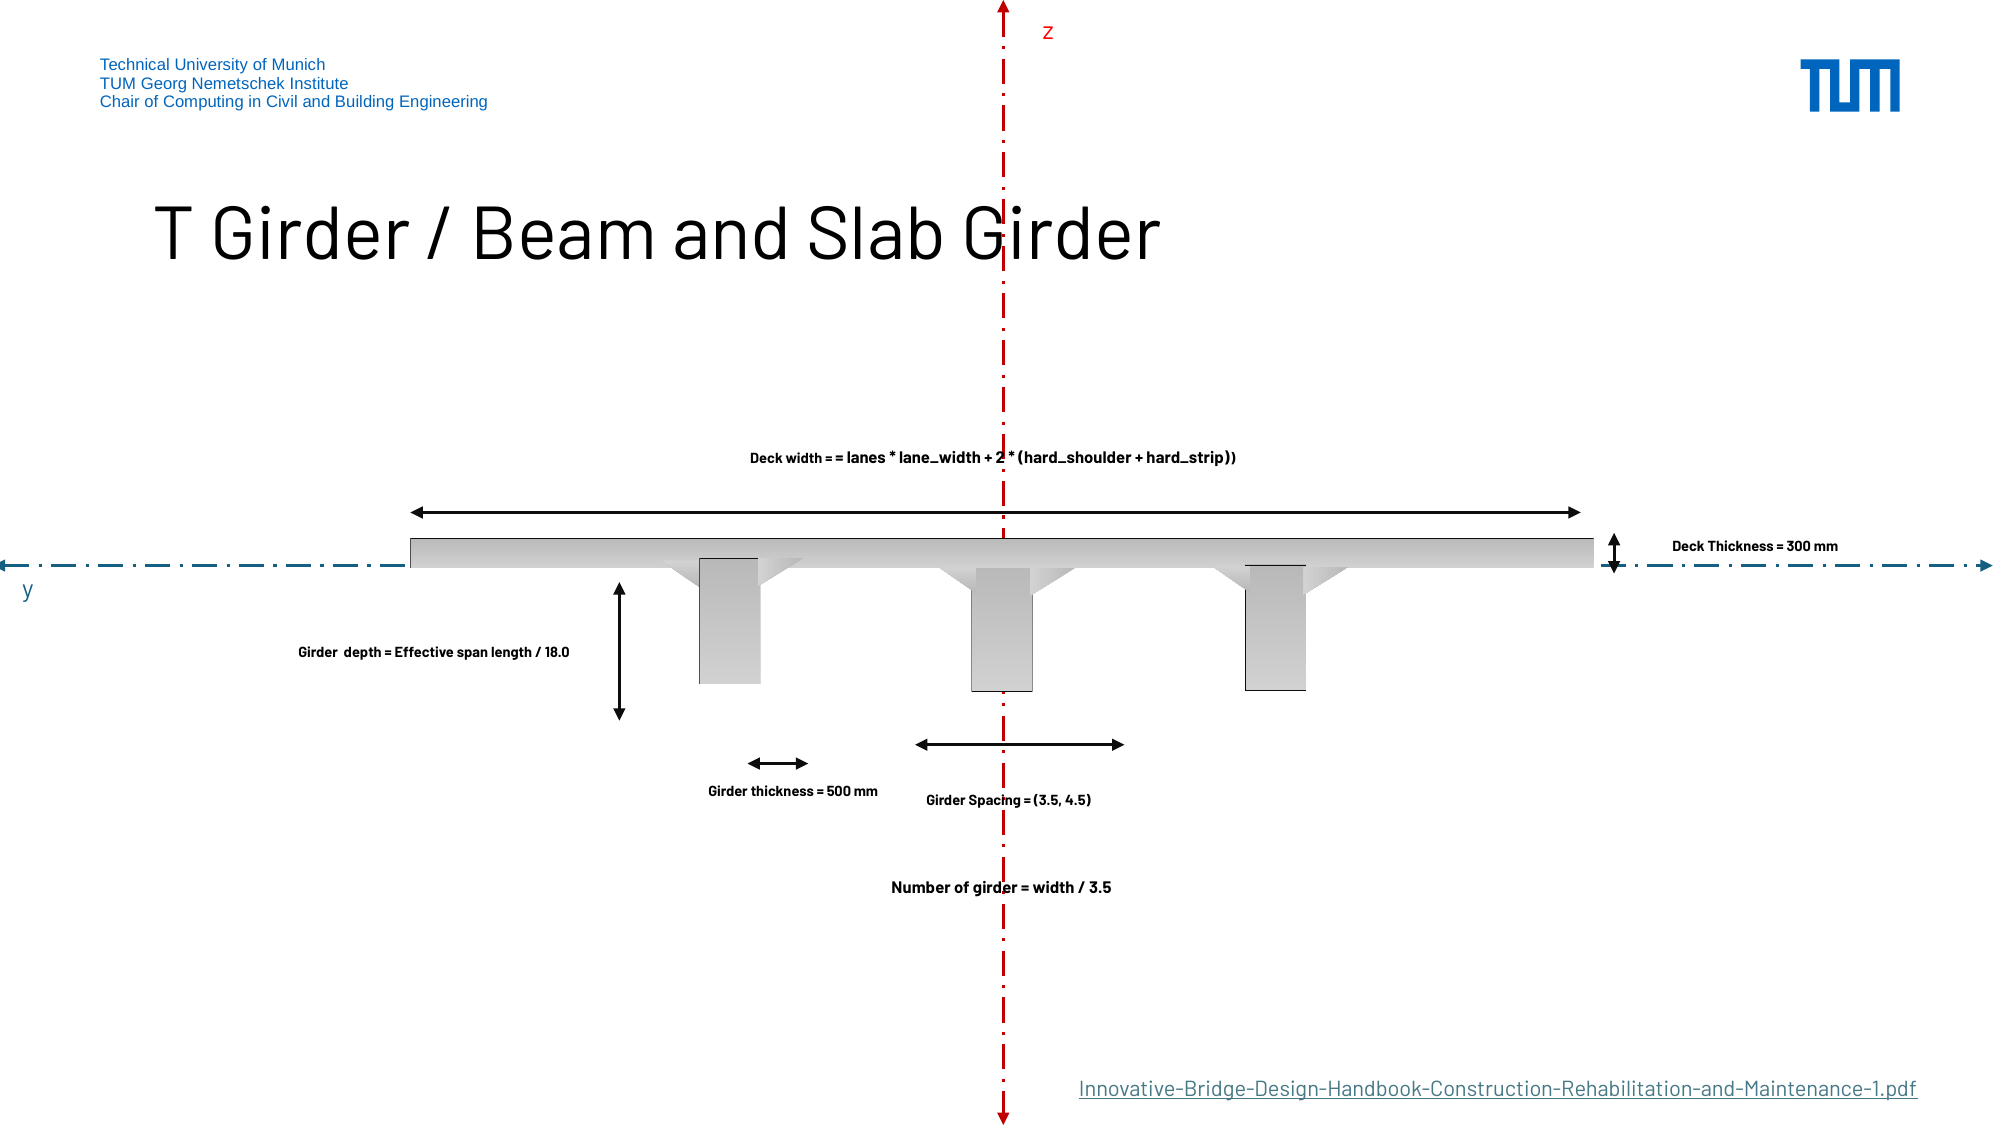

z
# T Girder / Beam and Slab Girder
Deck width = = lanes * lane_width + 2 * (hard_shoulder + hard_strip))
Deck Thickness = 300 mm

y
Girder  depth = Effective span length / 18.0
Girder thickness = 500 mm
Girder Spacing = (3.5, 4.5)
Number of girder = width / 3.5
Innovative-Bridge-Design-Handbook-Construction-Rehabilitation-and-Maintenance-1.pdf